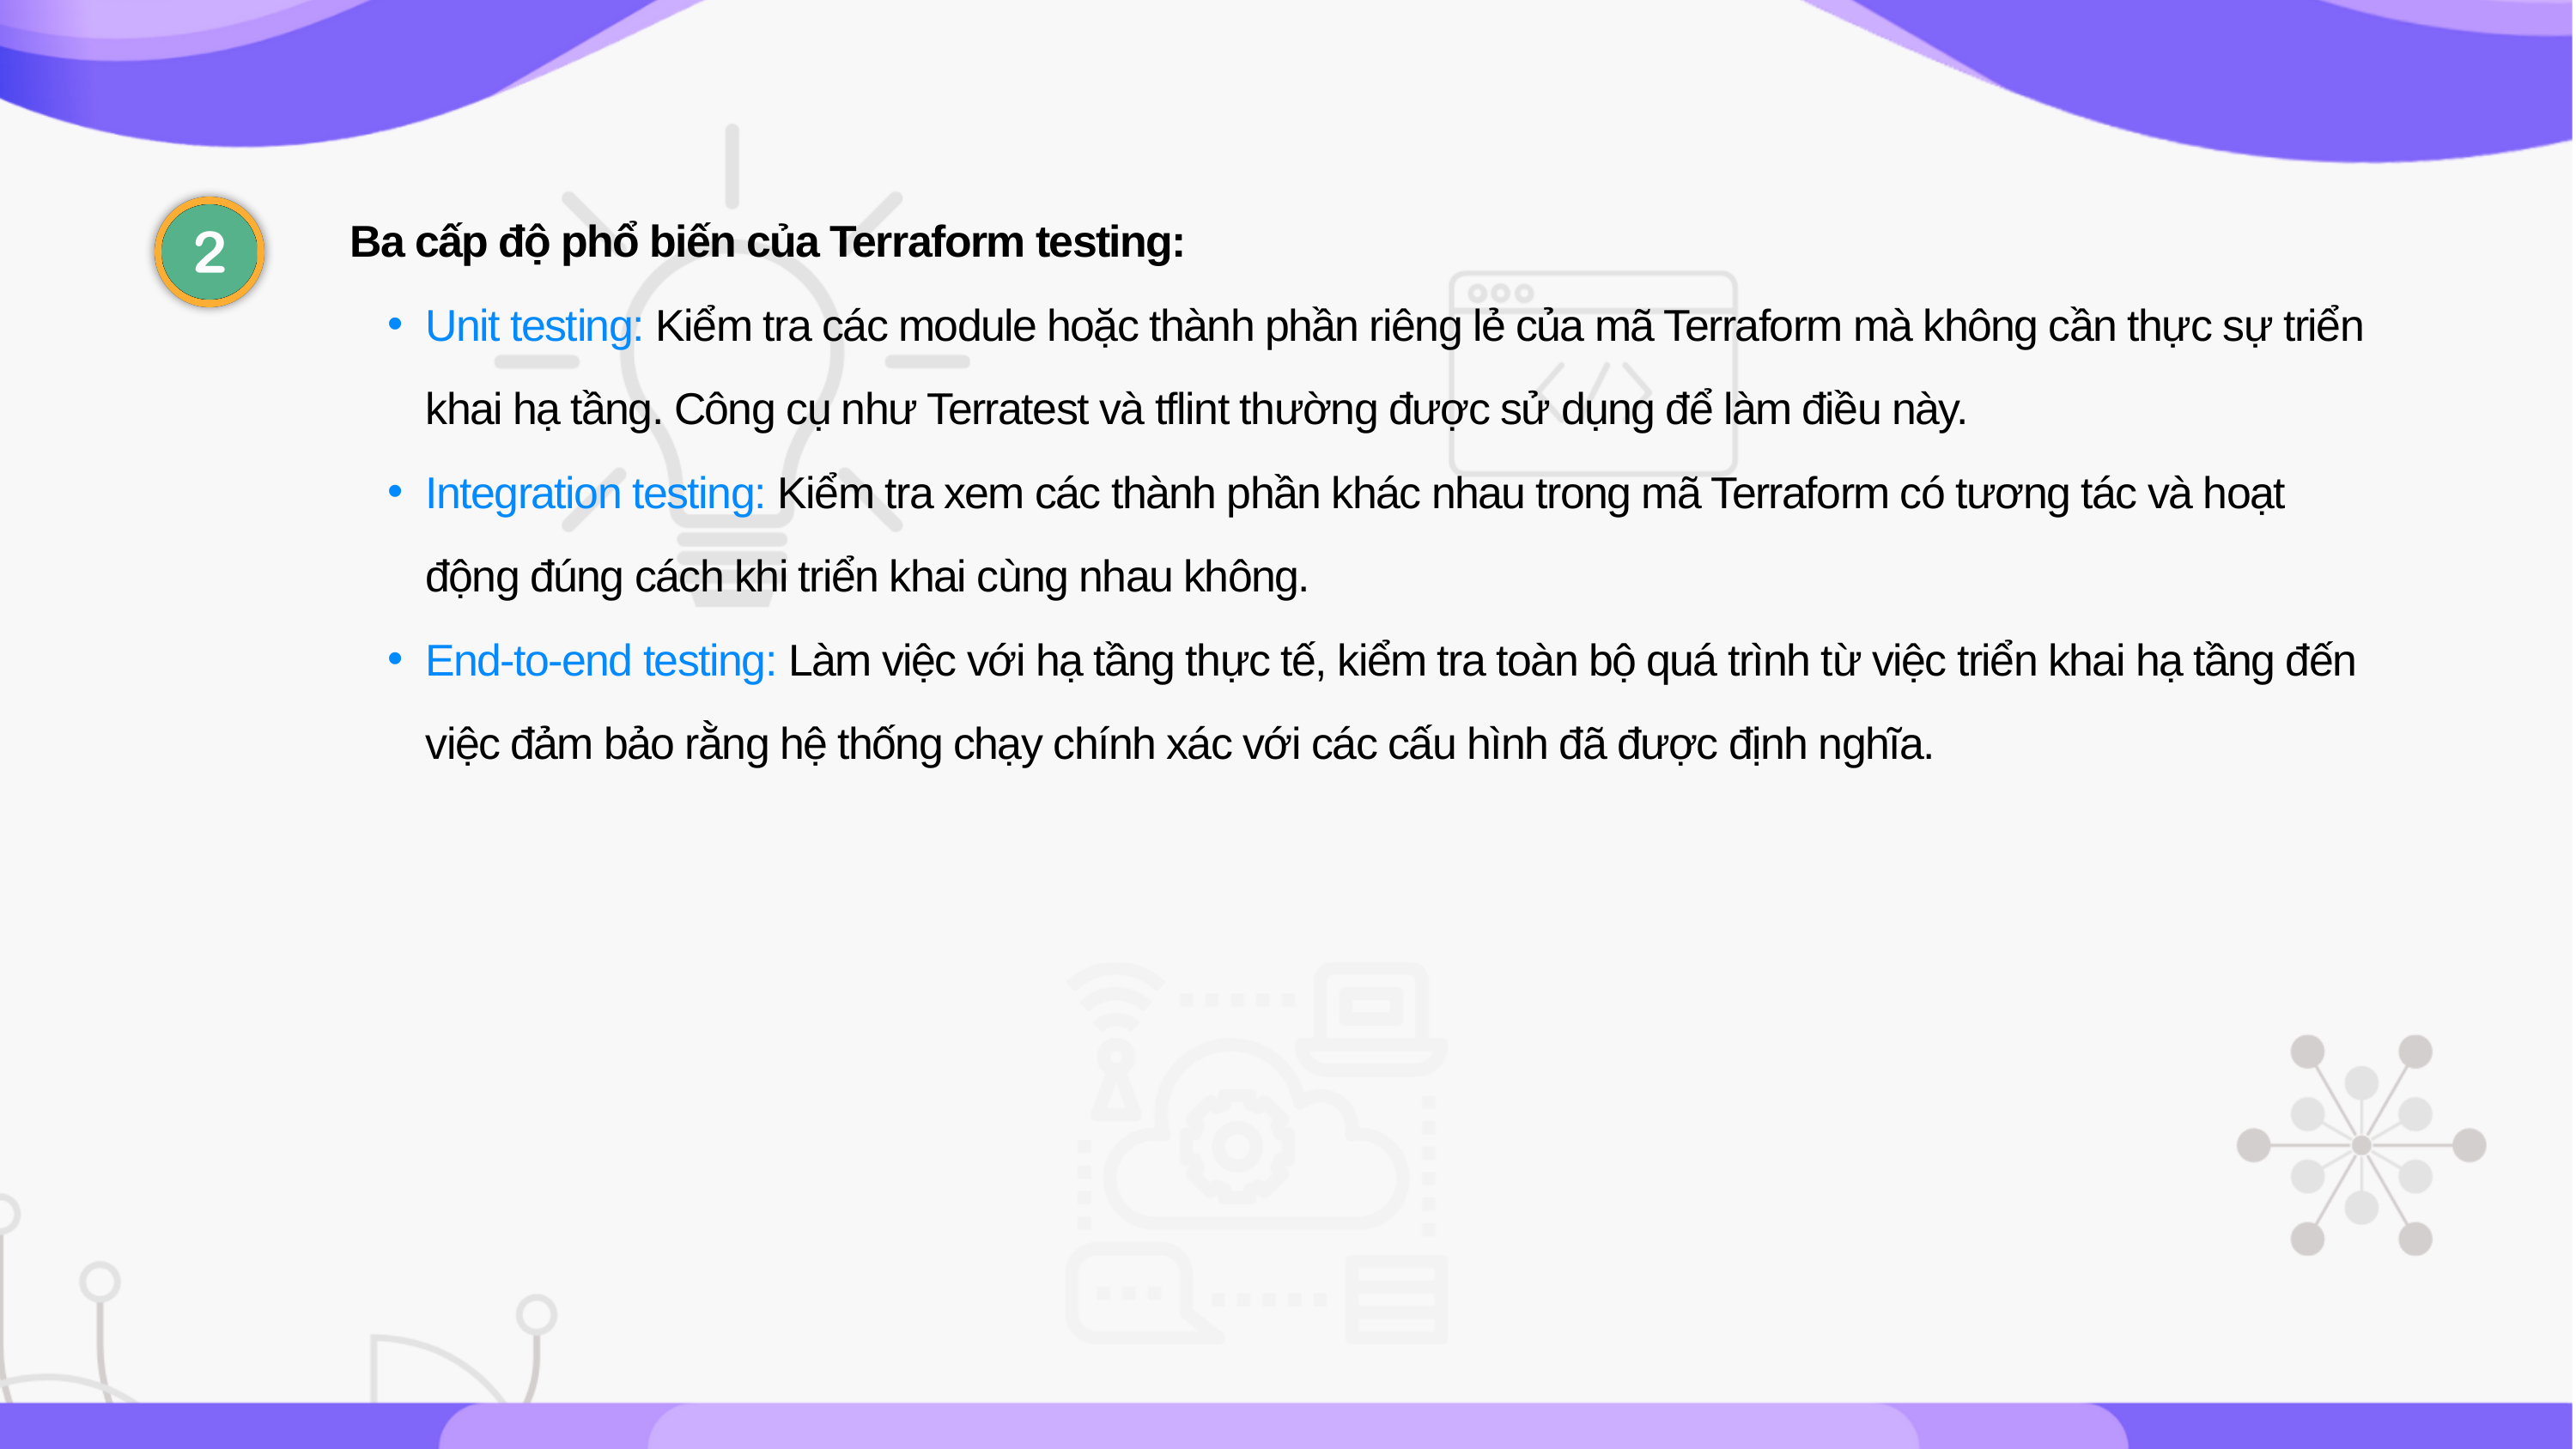

Ba cấp độ phổ biến của Terraform testing:
Unit testing: Kiểm tra các module hoặc thành phần riêng lẻ của mã Terraform mà không cần thực sự triển khai hạ tầng. Công cụ như Terratest và tflint thường được sử dụng để làm điều này.
Integration testing: Kiểm tra xem các thành phần khác nhau trong mã Terraform có tương tác và hoạt động đúng cách khi triển khai cùng nhau không.
End-to-end testing: Làm việc với hạ tầng thực tế, kiểm tra toàn bộ quá trình từ việc triển khai hạ tầng đến việc đảm bảo rằng hệ thống chạy chính xác với các cấu hình đã được định nghĩa.